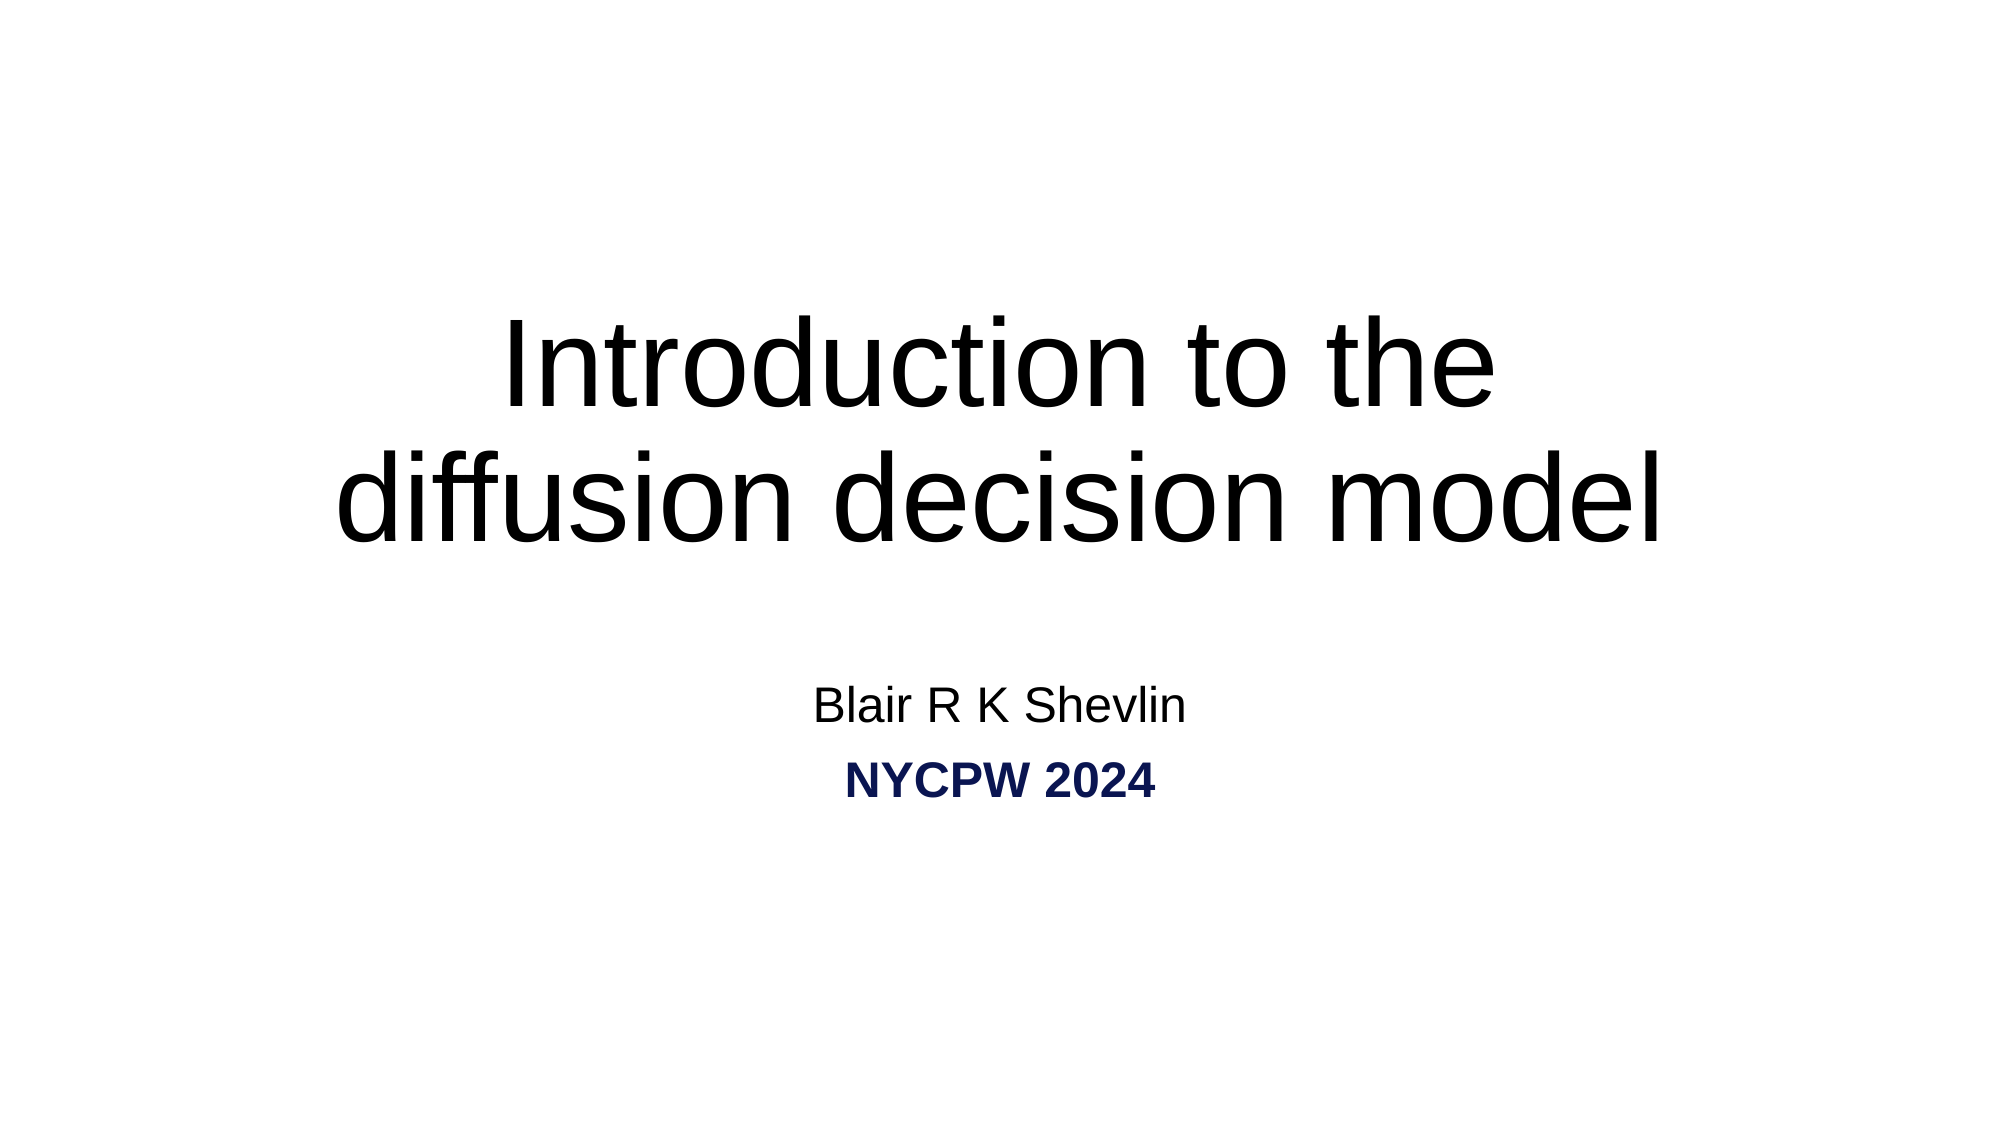

# Introduction to the diffusion decision model

Blair R K Shevlin
NYCPW 2024